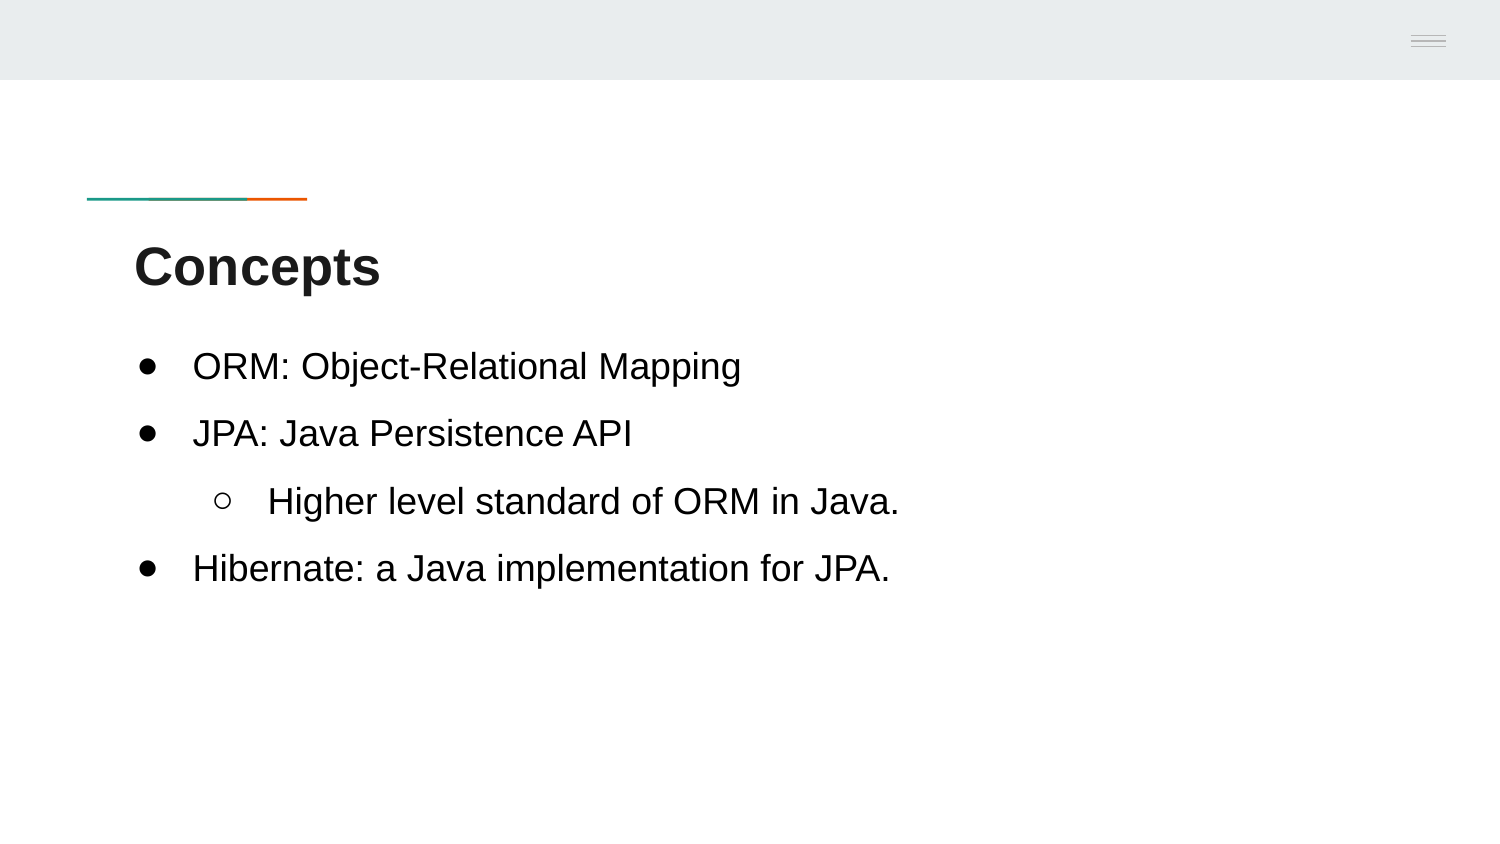

# Concepts
ORM: Object-Relational Mapping
JPA: Java Persistence API
Higher level standard of ORM in Java.
Hibernate: a Java implementation for JPA.